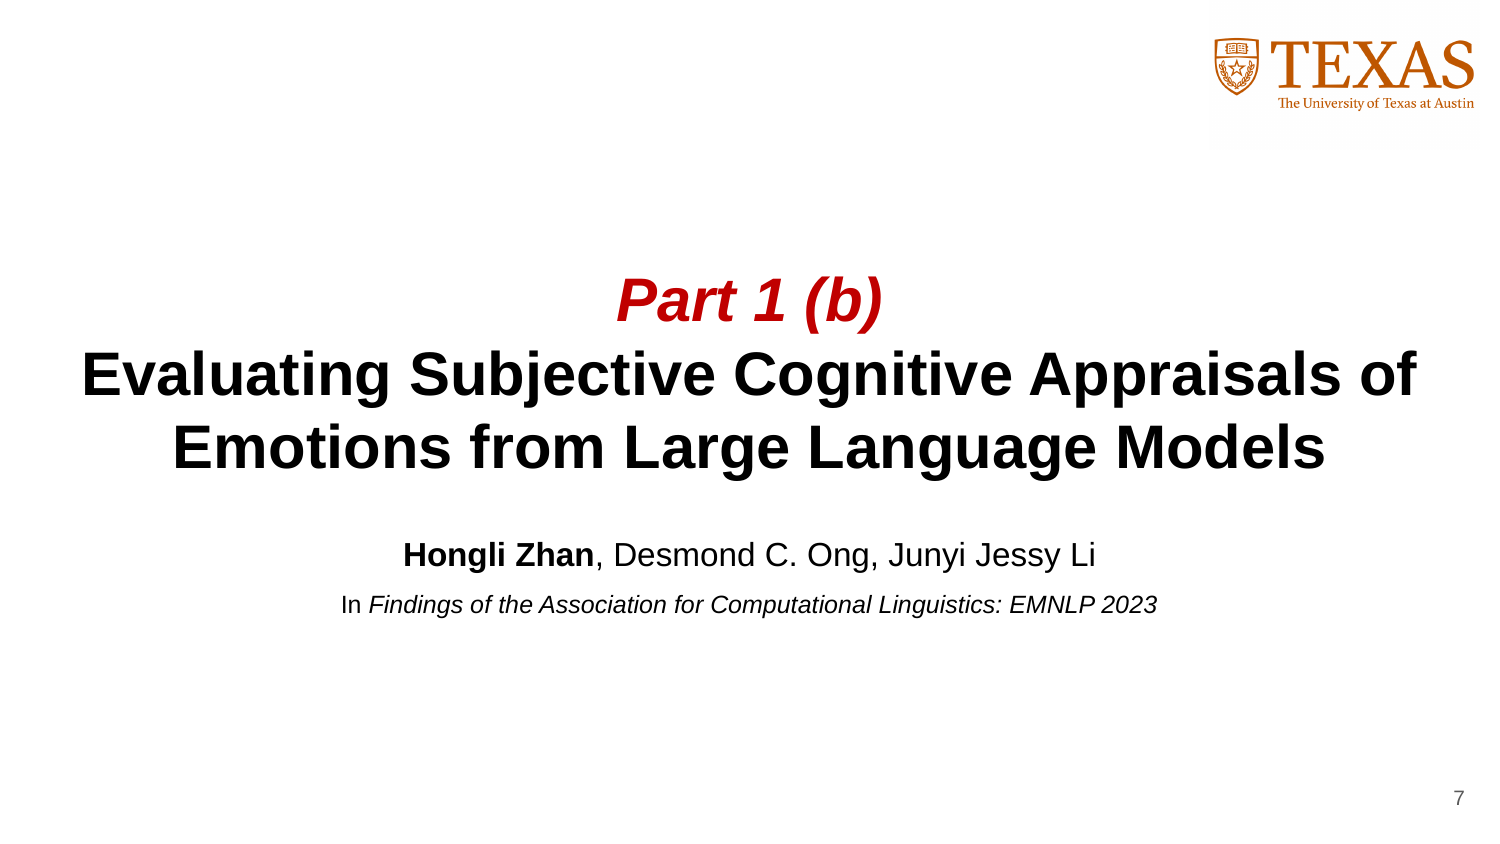

# Part 1 (b) Evaluating Subjective Cognitive Appraisals of Emotions from Large Language Models
Hongli Zhan, Desmond C. Ong, Junyi Jessy Li
In Findings of the Association for Computational Linguistics: EMNLP 2023
7